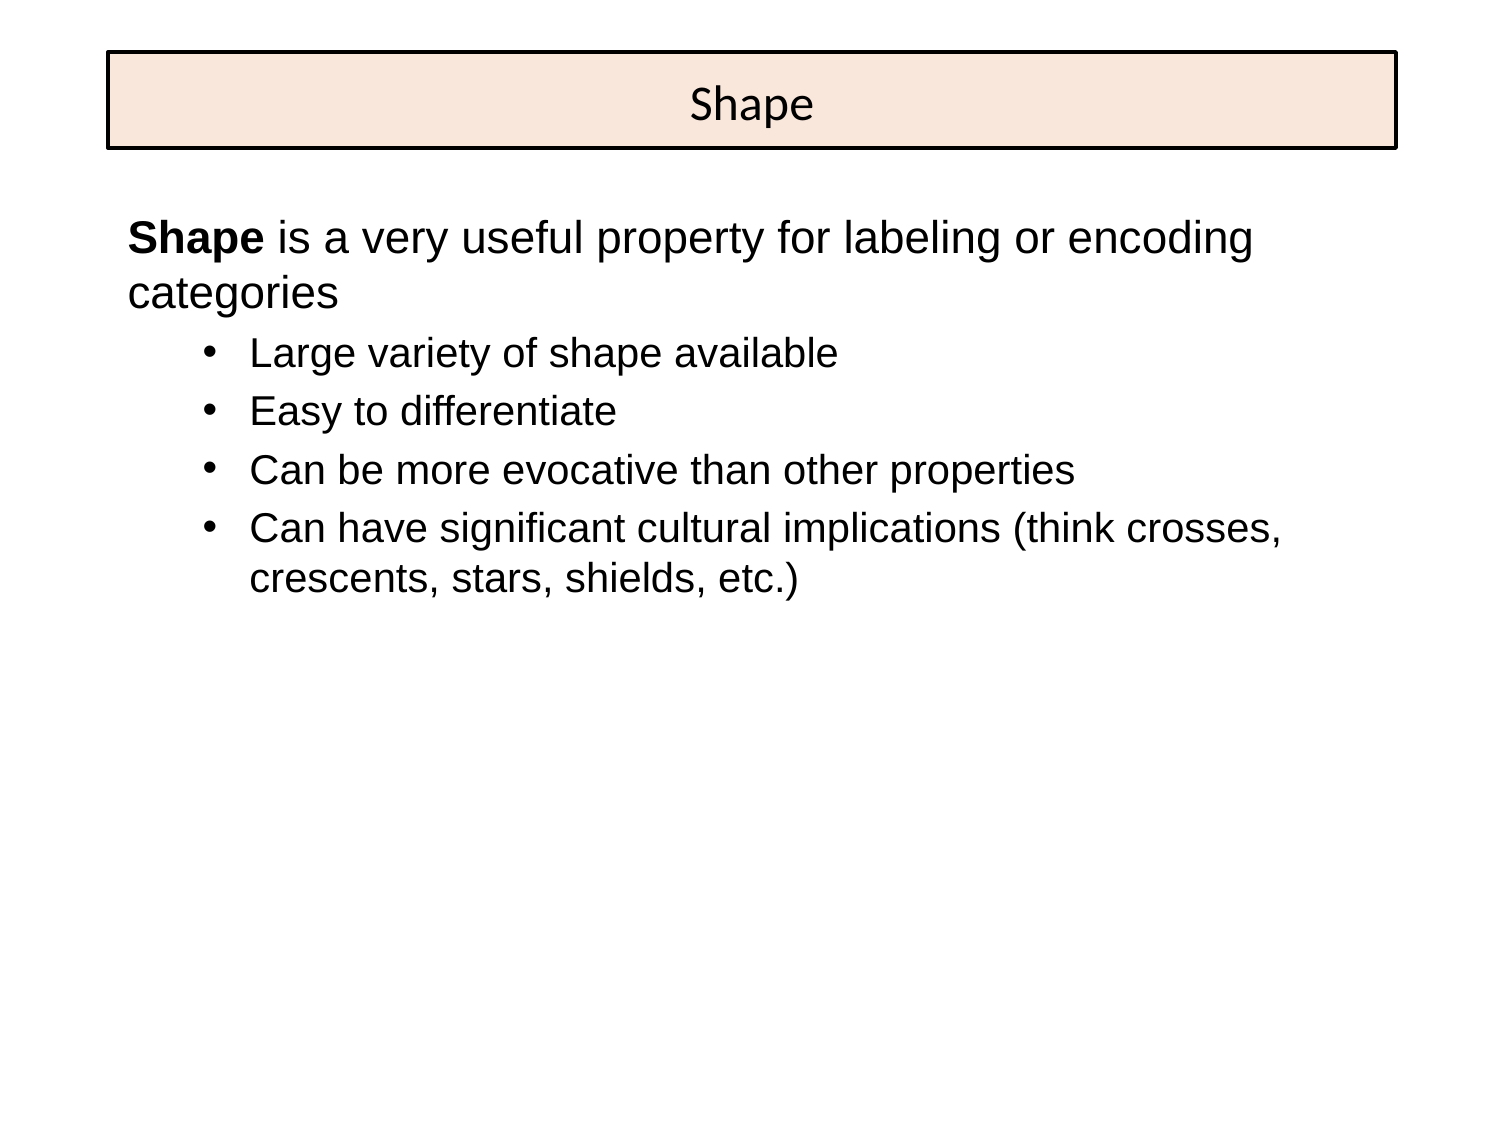

# Shape
Shape is a very useful property for labeling or encoding categories
Large variety of shape available
Easy to differentiate
Can be more evocative than other properties
Can have significant cultural implications (think crosses, crescents, stars, shields, etc.)